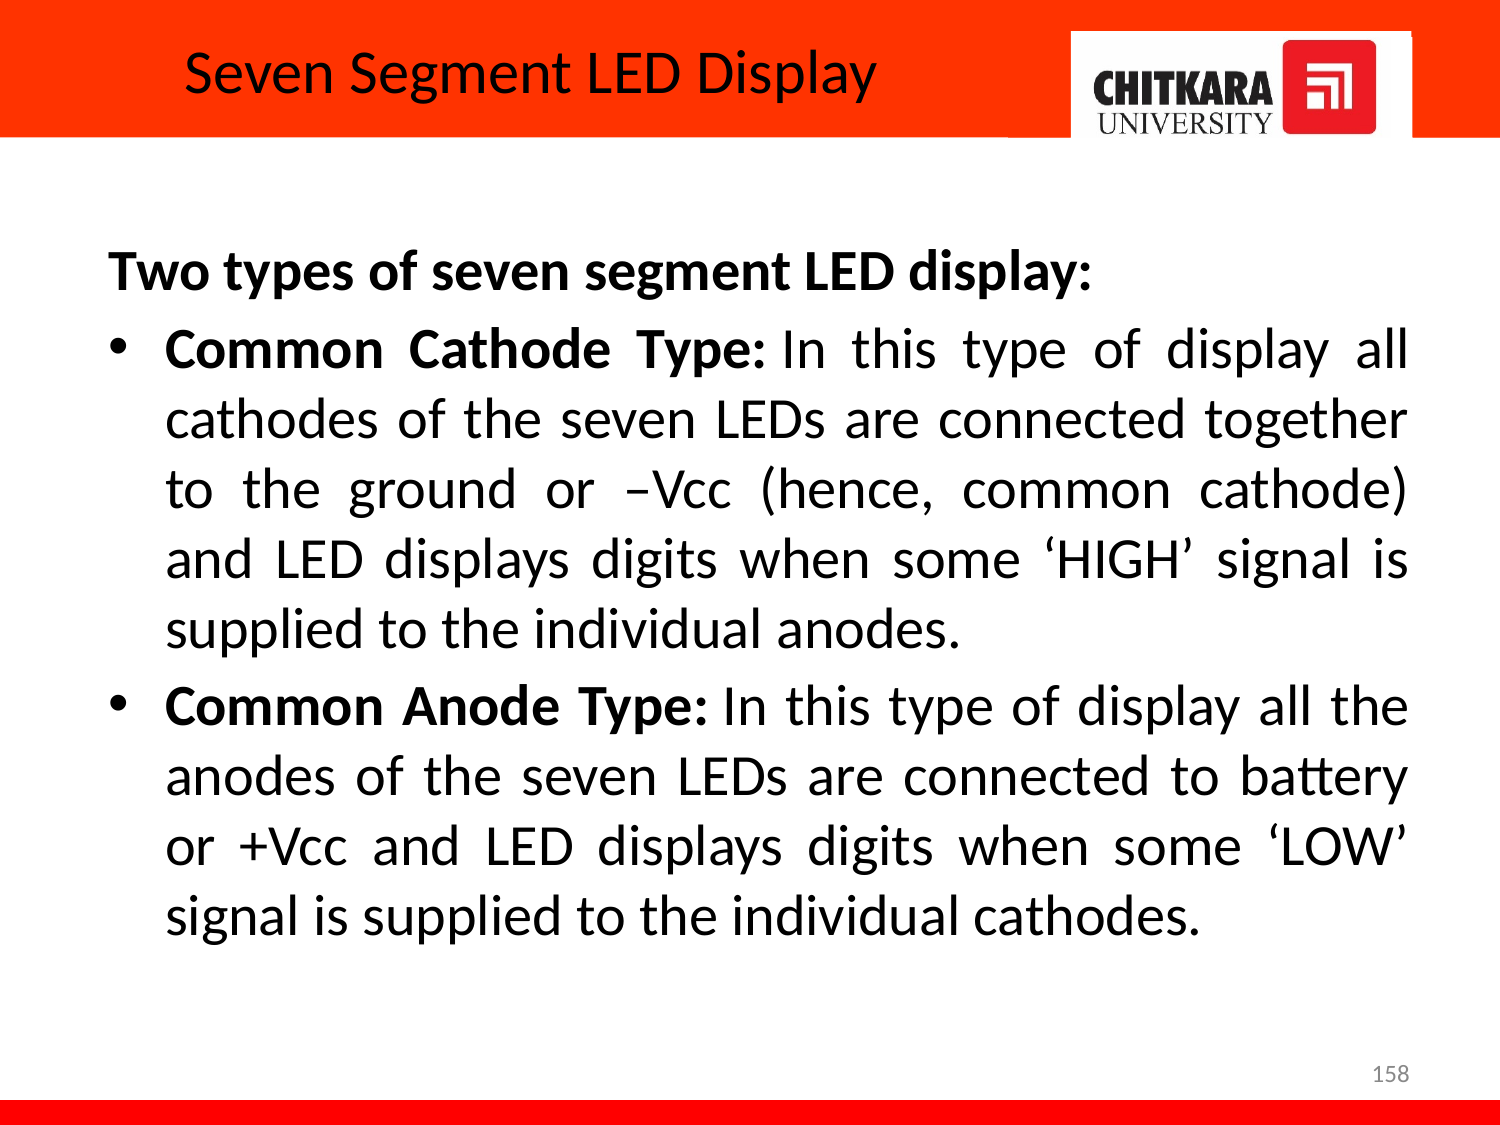

# Seven Segment LED Display
Two types of seven segment LED display:
Common Cathode Type: In this type of display all cathodes of the seven LEDs are connected together to the ground or –Vcc (hence, common cathode) and LED displays digits when some ‘HIGH’ signal is supplied to the individual anodes.
Common Anode Type: In this type of display all the anodes of the seven LEDs are connected to battery or +Vcc and LED displays digits when some ‘LOW’ signal is supplied to the individual cathodes.
158